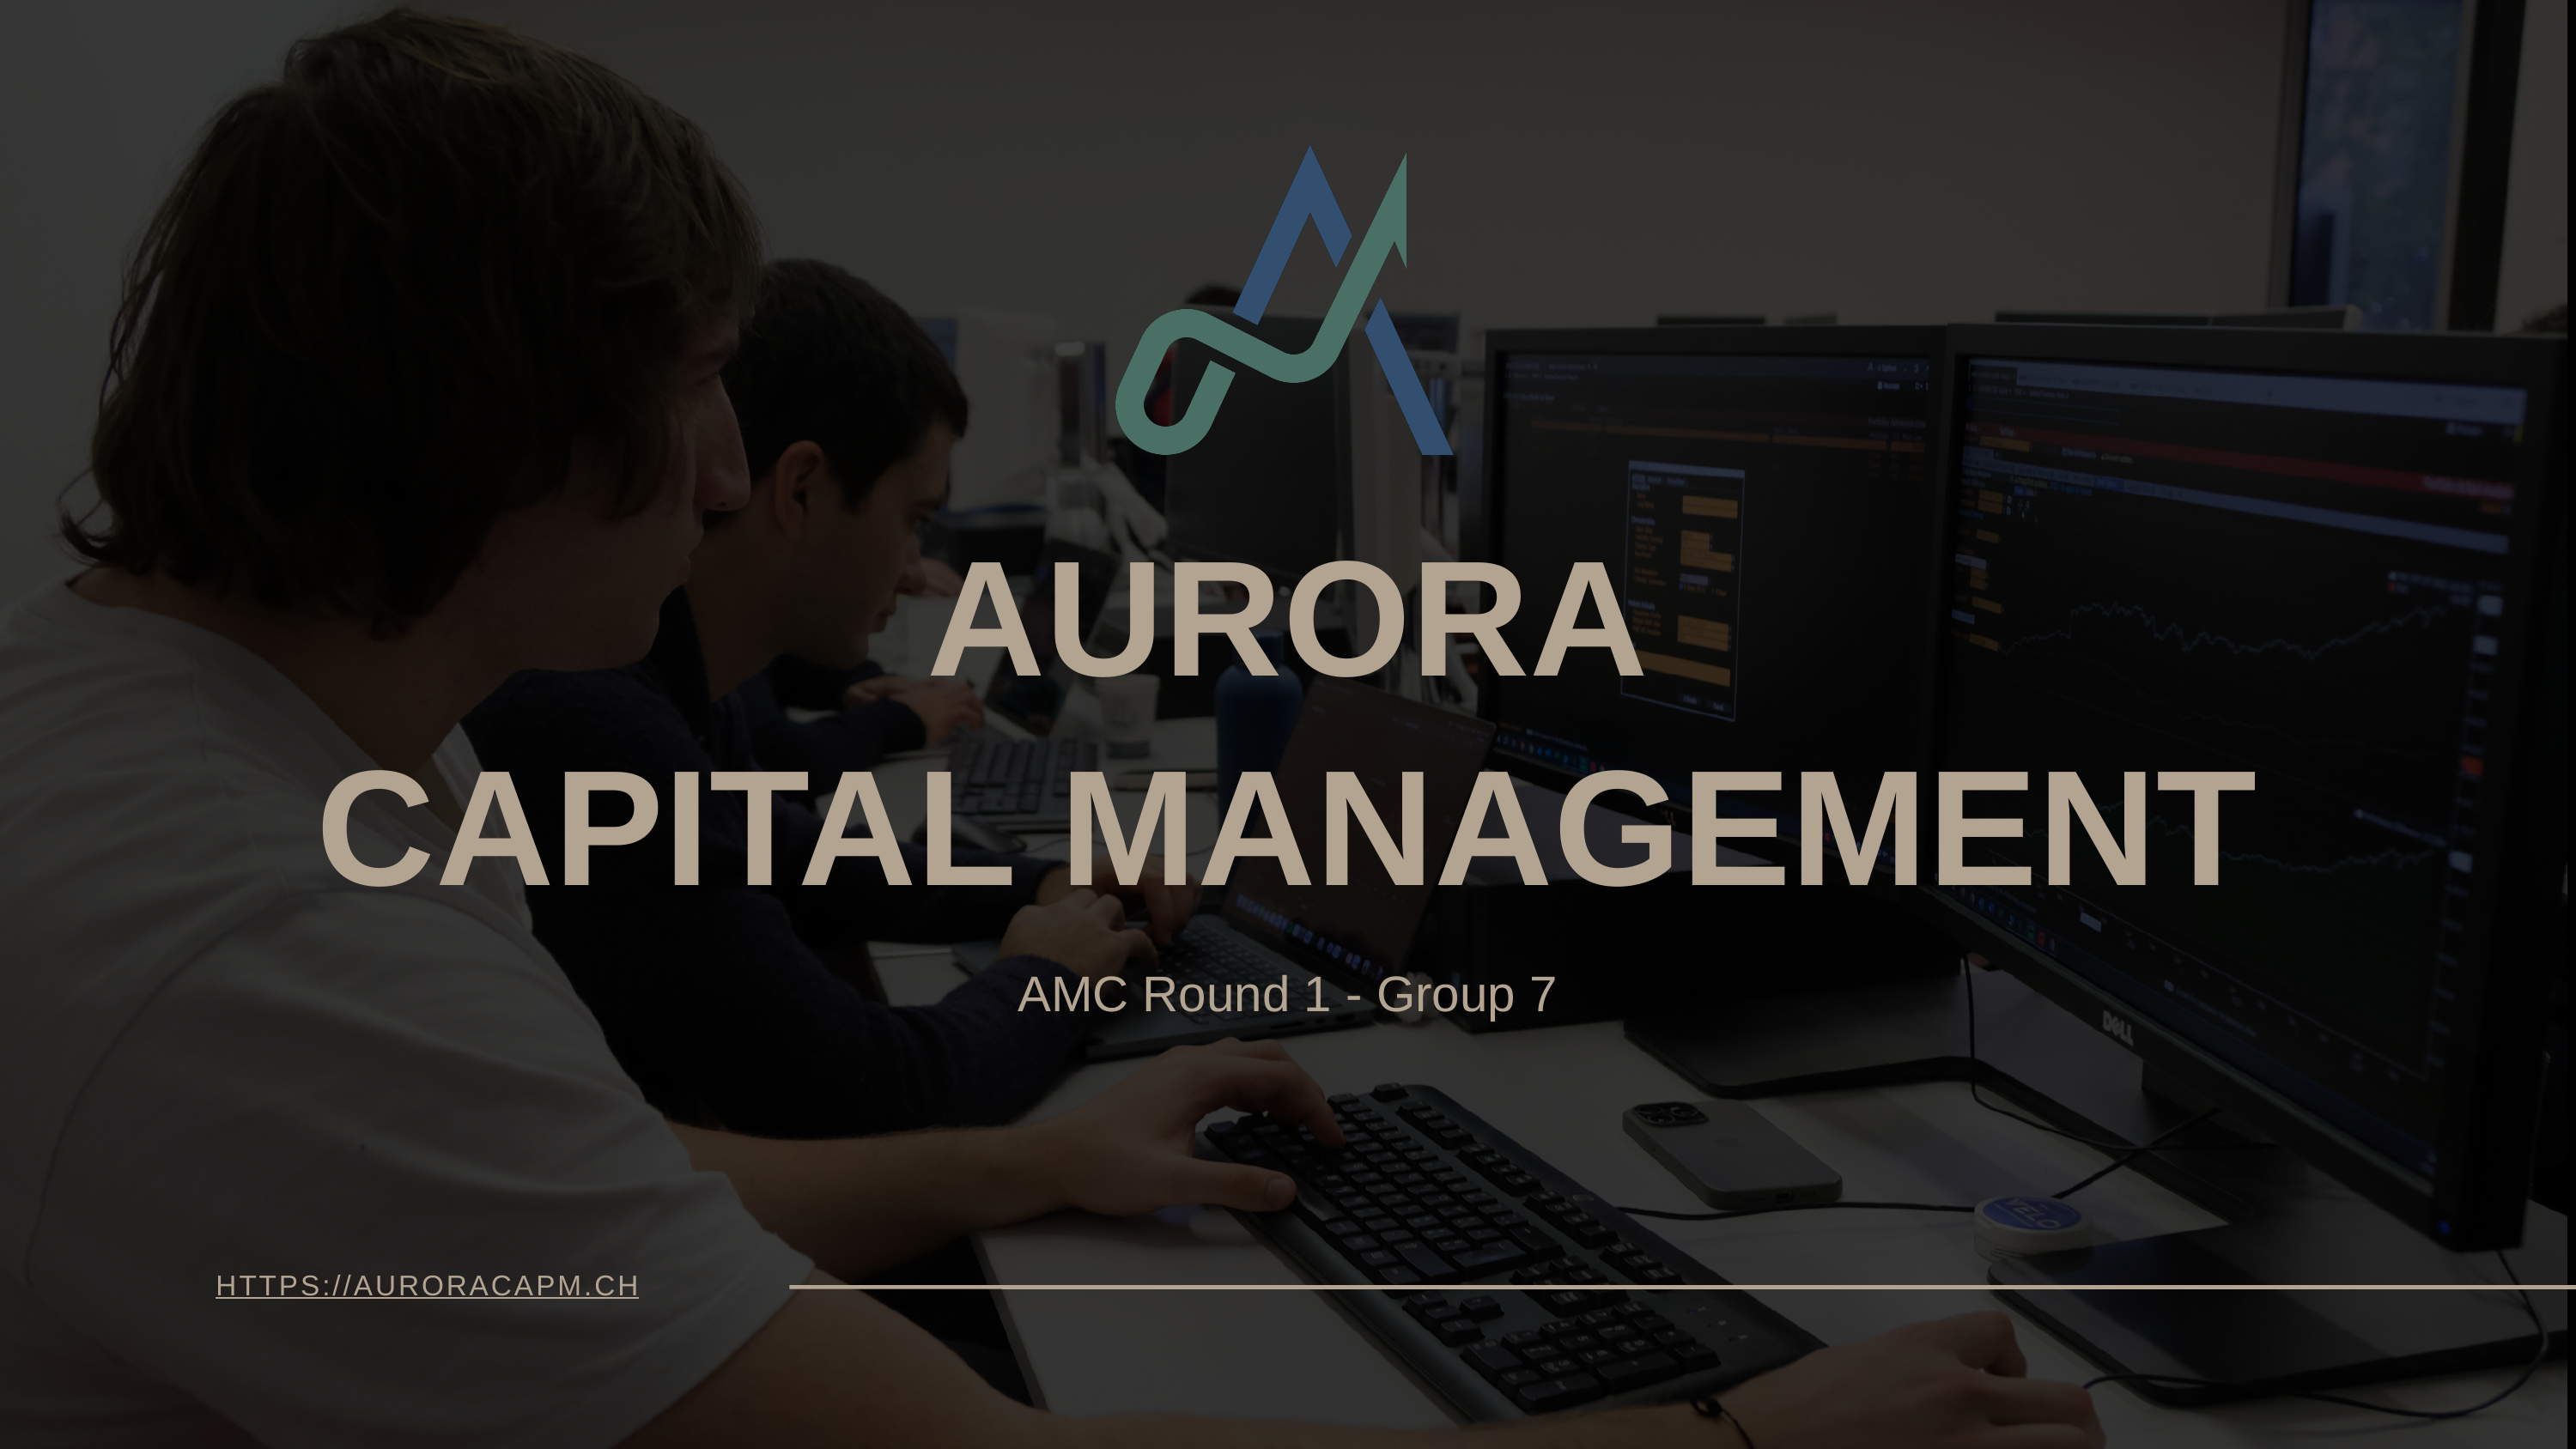

AURORA
CAPITAL MANAGEMENT
AMC Round 1 - Group 7
HTTPS://AURORACAPM.CH